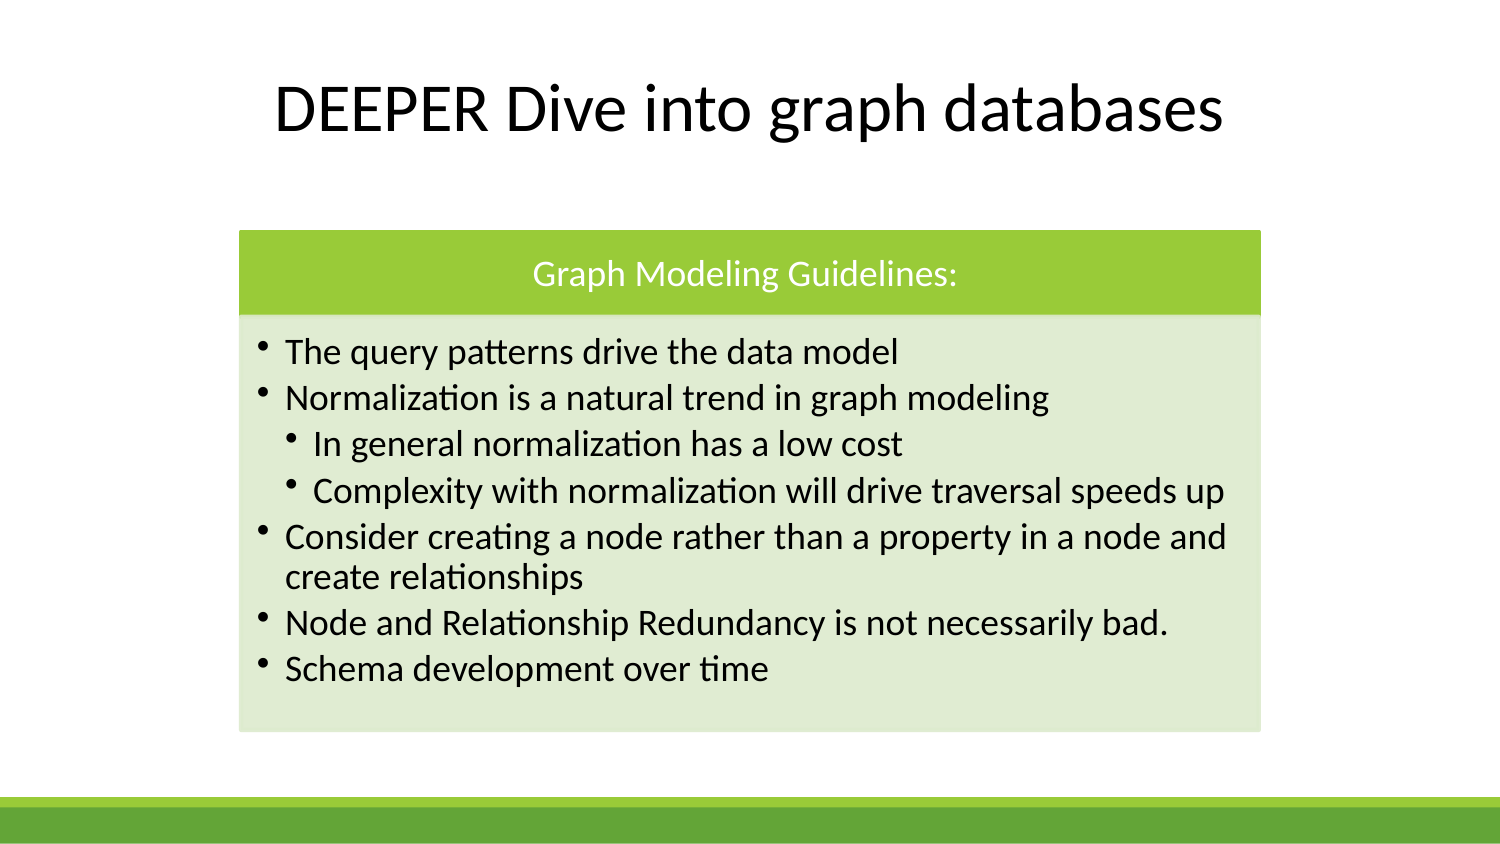

# DEEPER Dive into graph databases
Graph Modeling Guidelines:
The query patterns drive the data model
Normalization is a natural trend in graph modeling
In general normalization has a low cost
Complexity with normalization will drive traversal speeds up
Consider creating a node rather than a property in a node and create relationships
Node and Relationship Redundancy is not necessarily bad.
Schema development over time